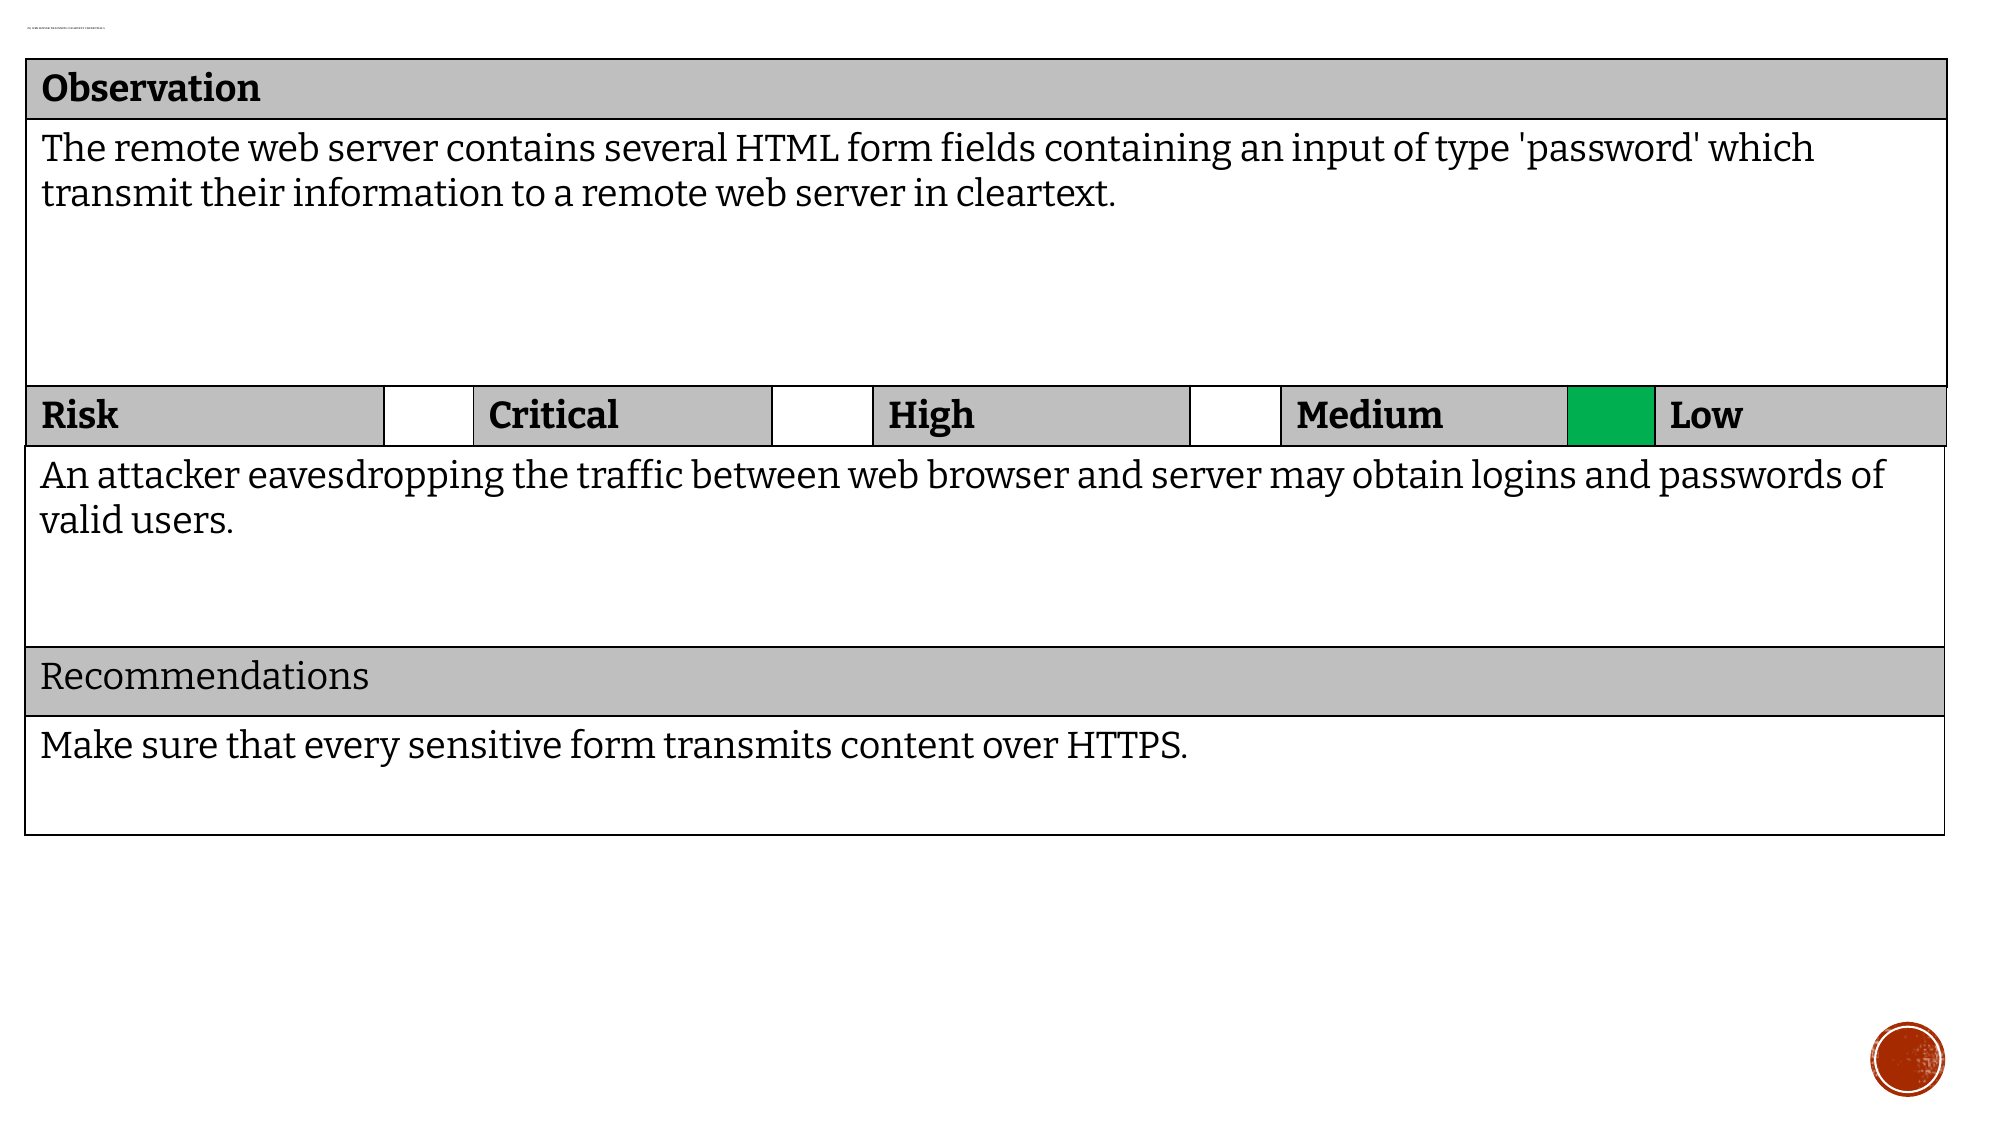

# 29) web server transmits cleartext credentials
| Observation |
| --- |
| The remote web server contains several HTML form fields containing an input of type 'password' which transmit their information to a remote web server in cleartext. |
| Risk |  | Critical |  | High |  | Medium |  | Low |
| --- | --- | --- | --- | --- | --- | --- | --- | --- |
| An attacker eavesdropping the traffic between web browser and server may obtain logins and passwords of valid users. |
| --- |
| Recommendations |
| Make sure that every sensitive form transmits content over HTTPS. |